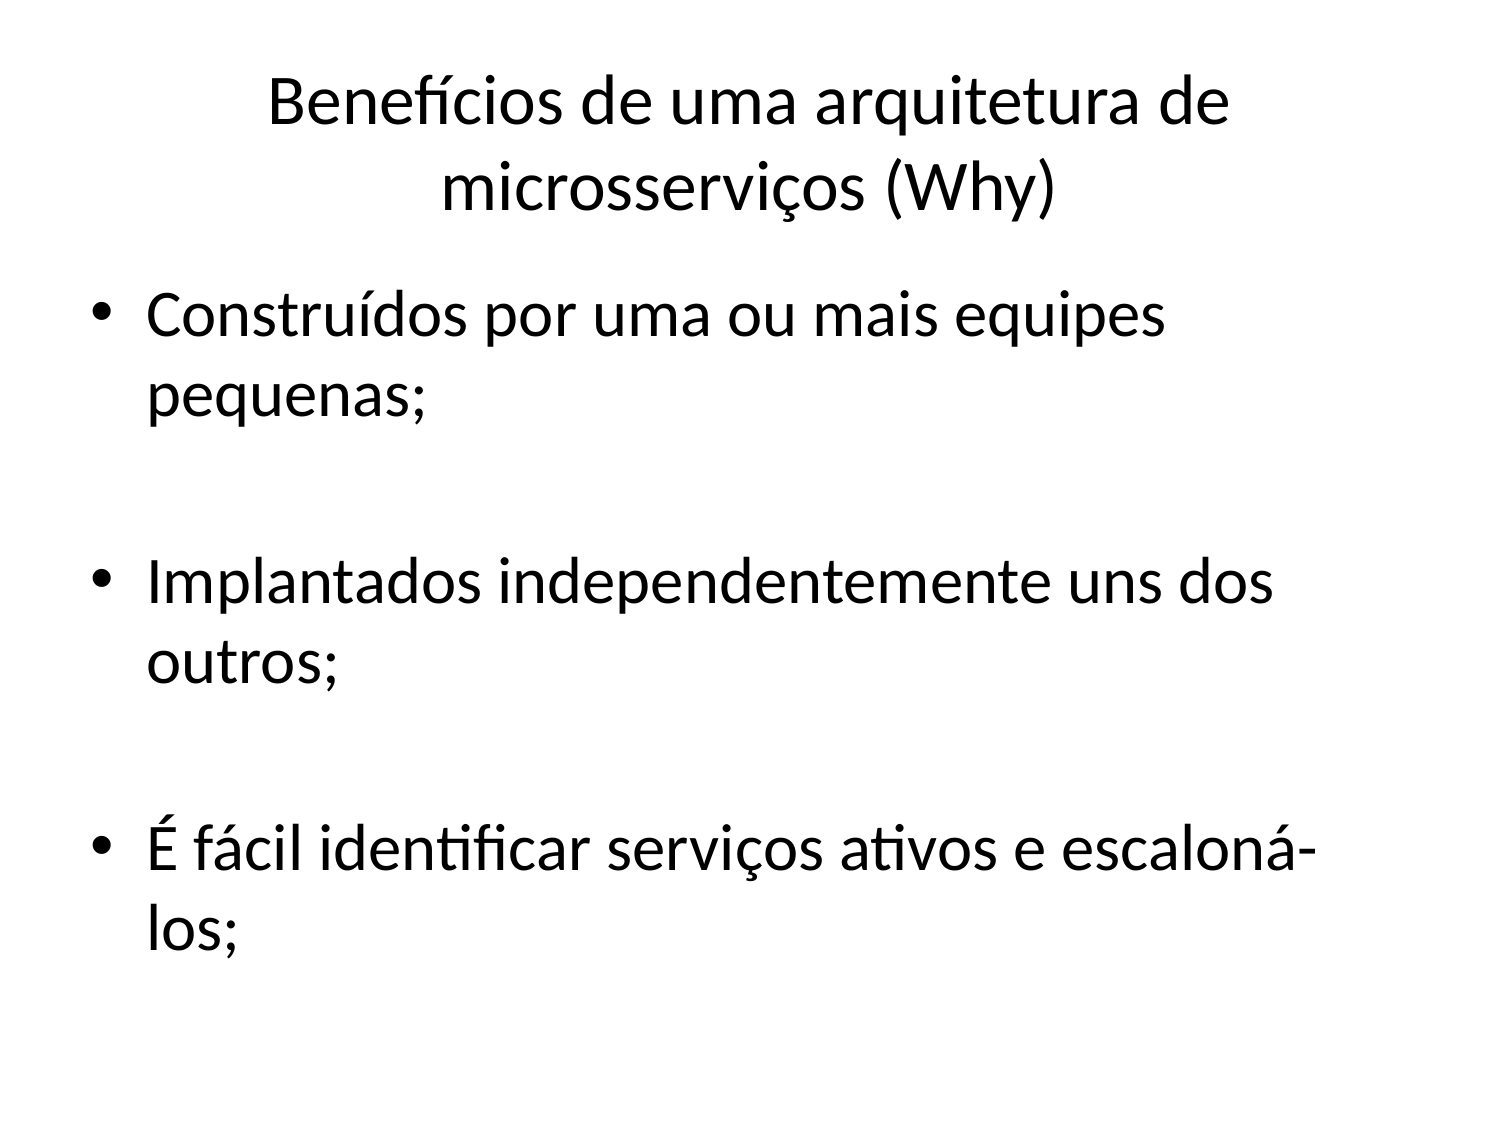

# Benefícios de uma arquitetura de microsserviços (Why)
Construídos por uma ou mais equipes pequenas;

Implantados independentemente uns dos outros;

É fácil identificar serviços ativos e escaloná-los;